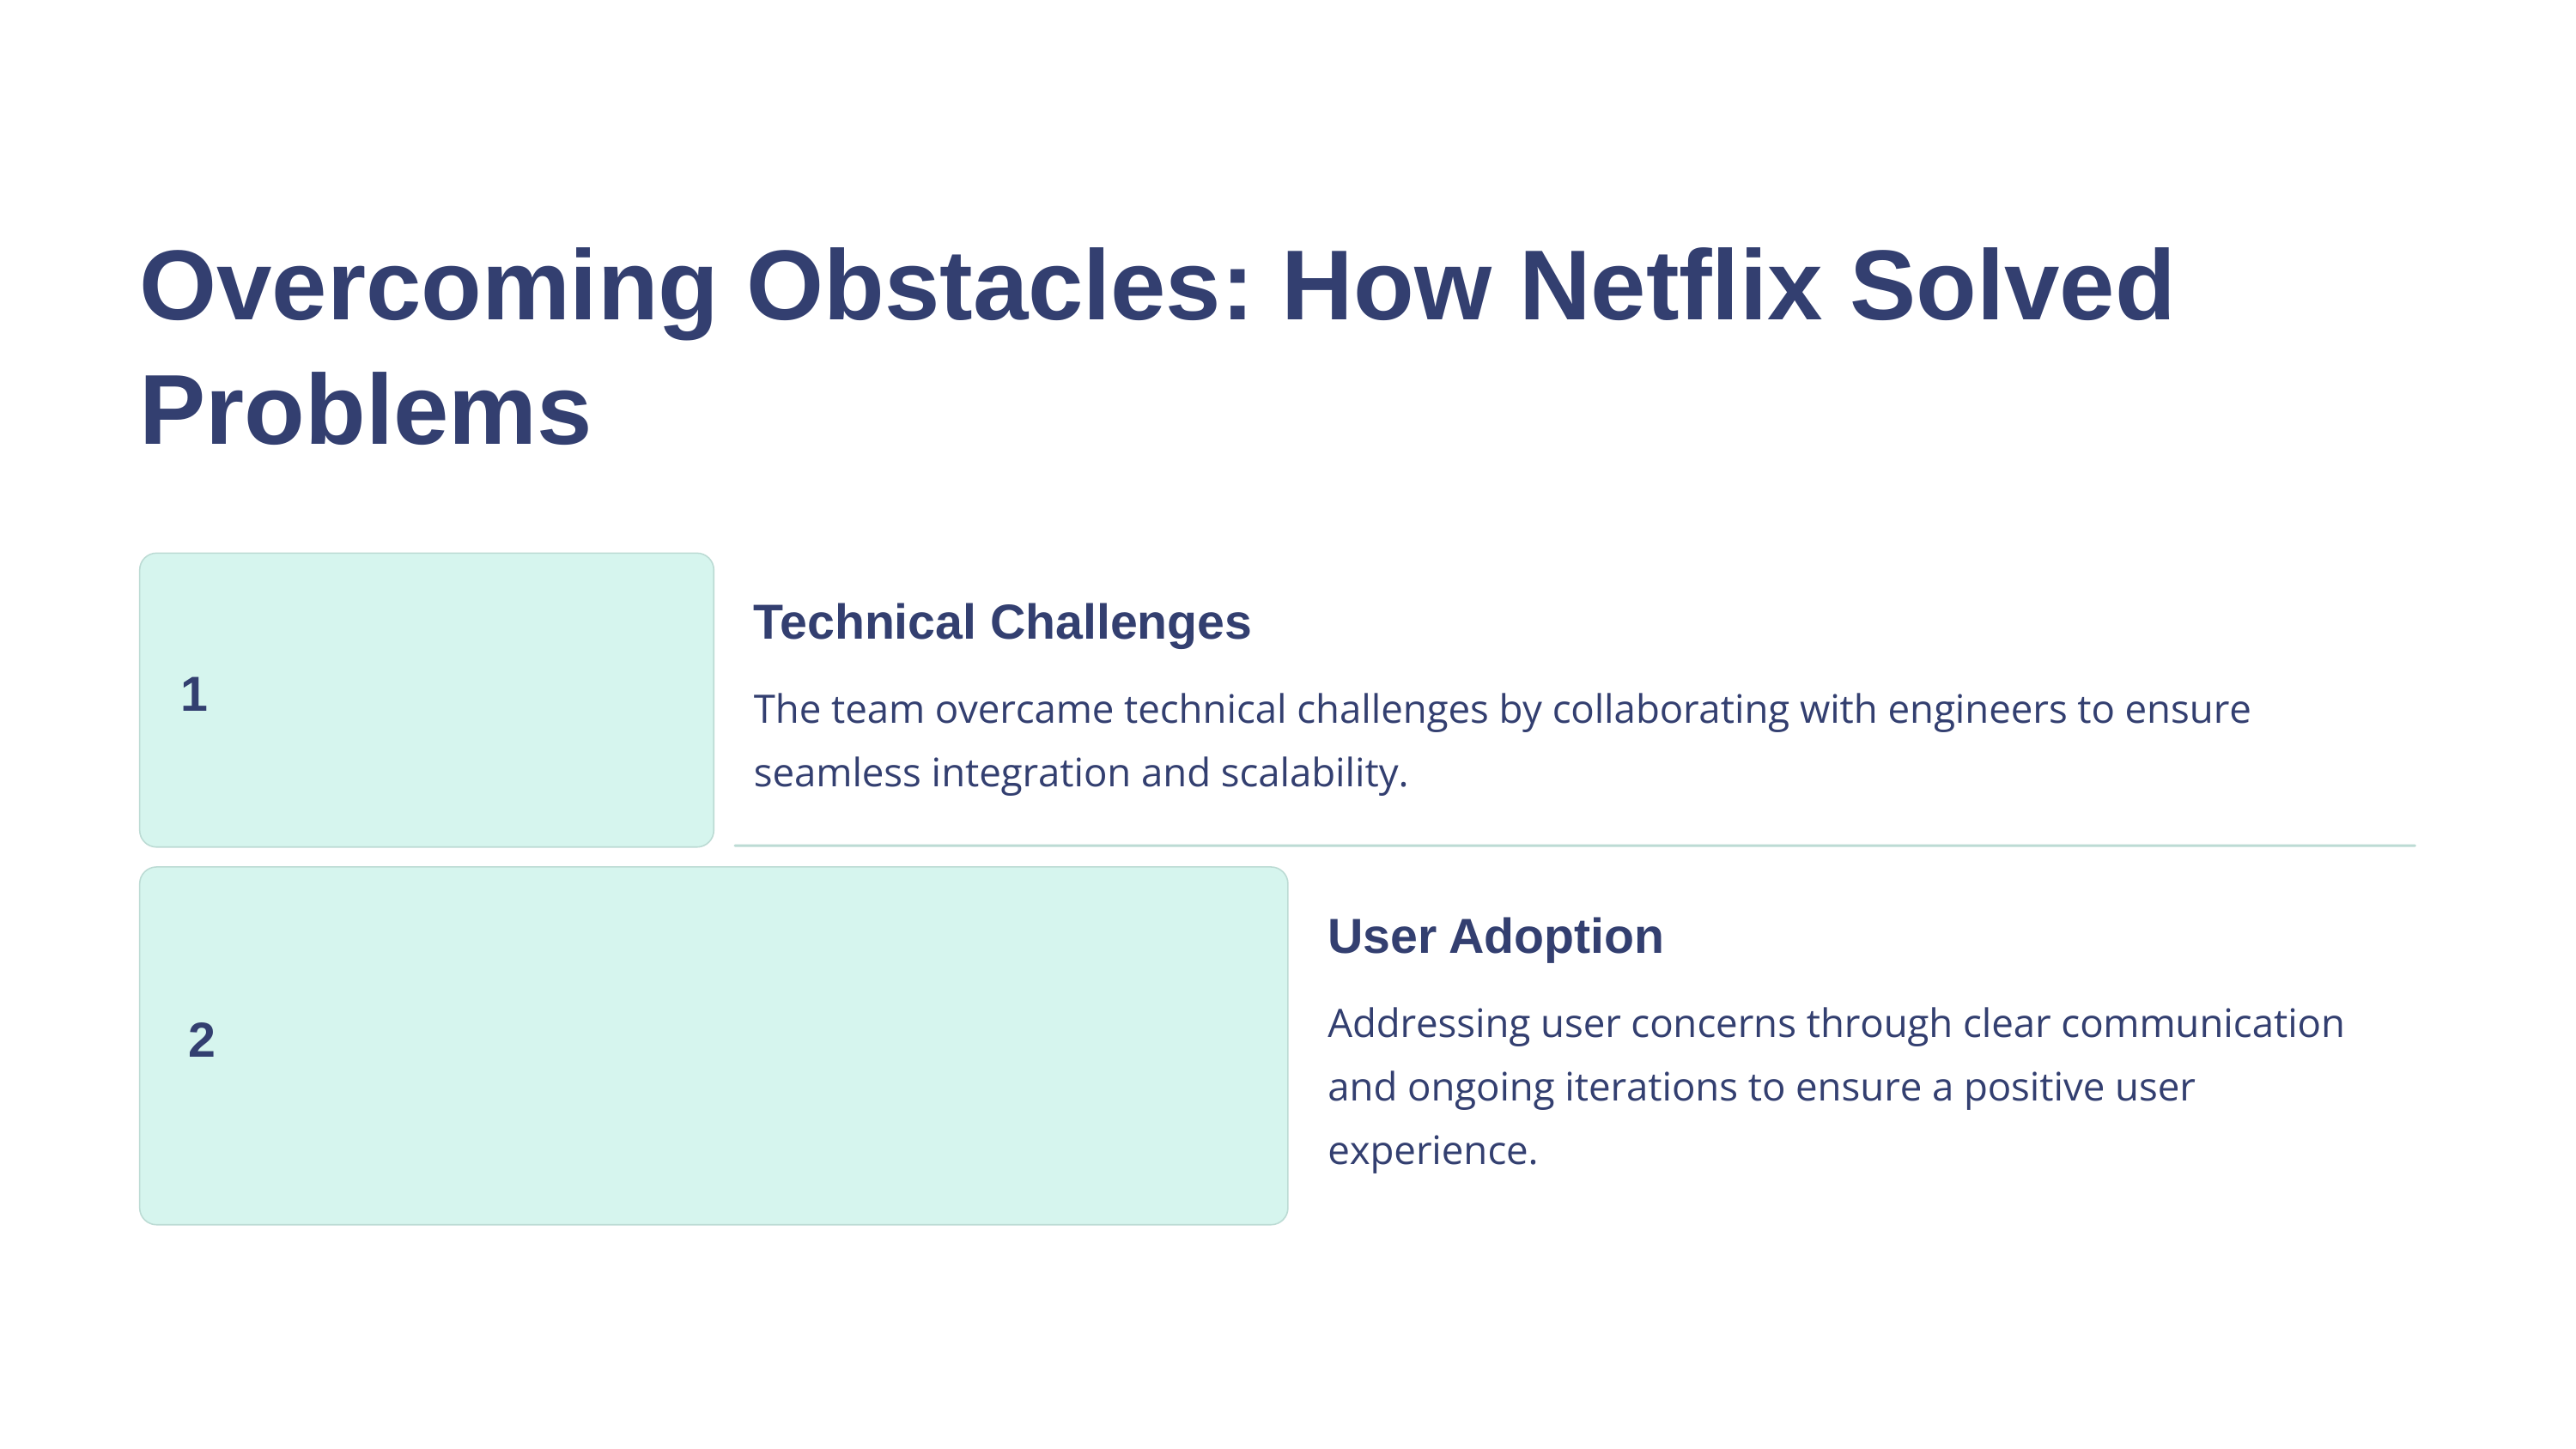

Overcoming Obstacles: How Netflix Solved Problems

Technical Challenges
1
The team overcame technical challenges by collaborating with engineers to ensure seamless integration and scalability.

User Adoption
Addressing user concerns through clear communication and ongoing iterations to ensure a positive user experience.
2